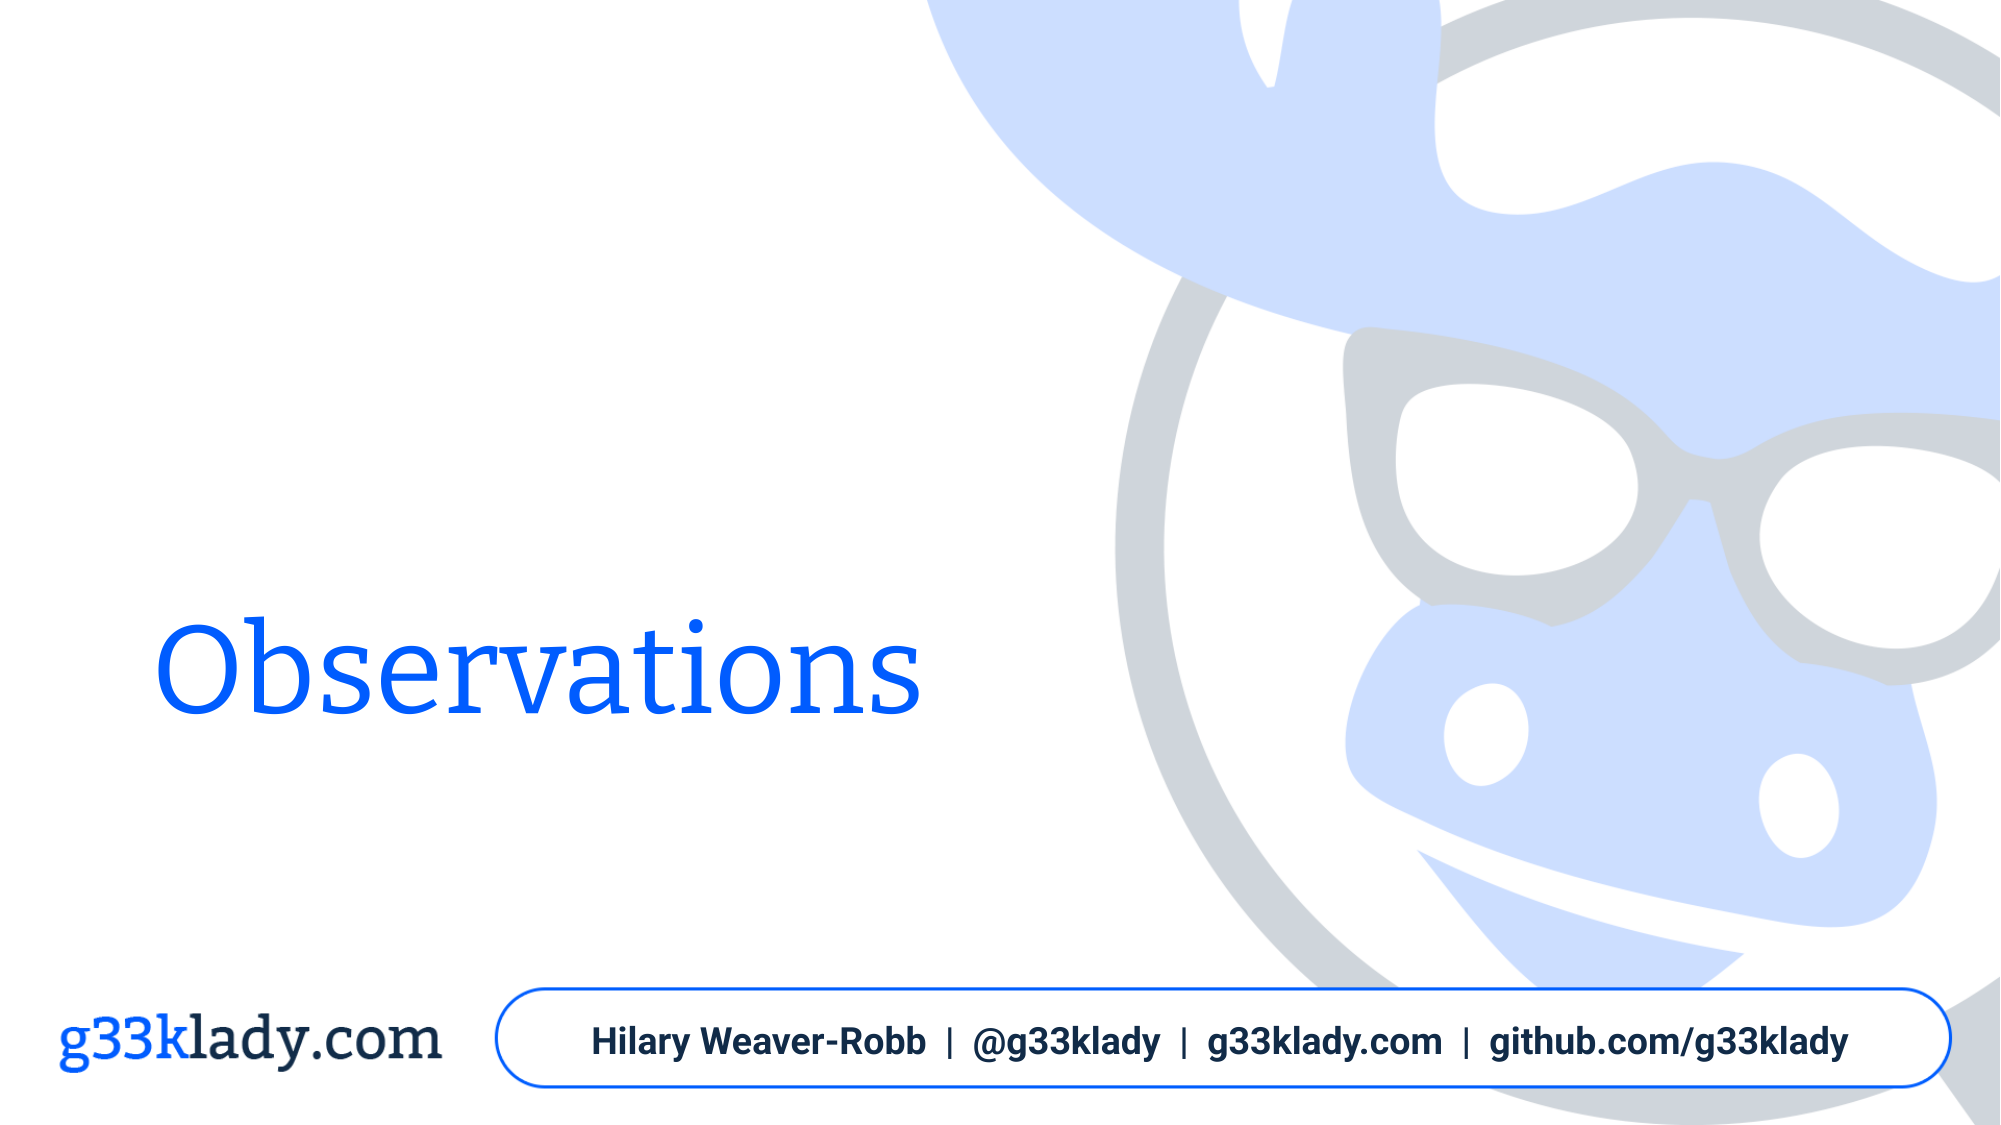

# Observations

Hilary Weaver-Robb  |  @g33klady  |  g33klady.com  |  github.com/g33klady